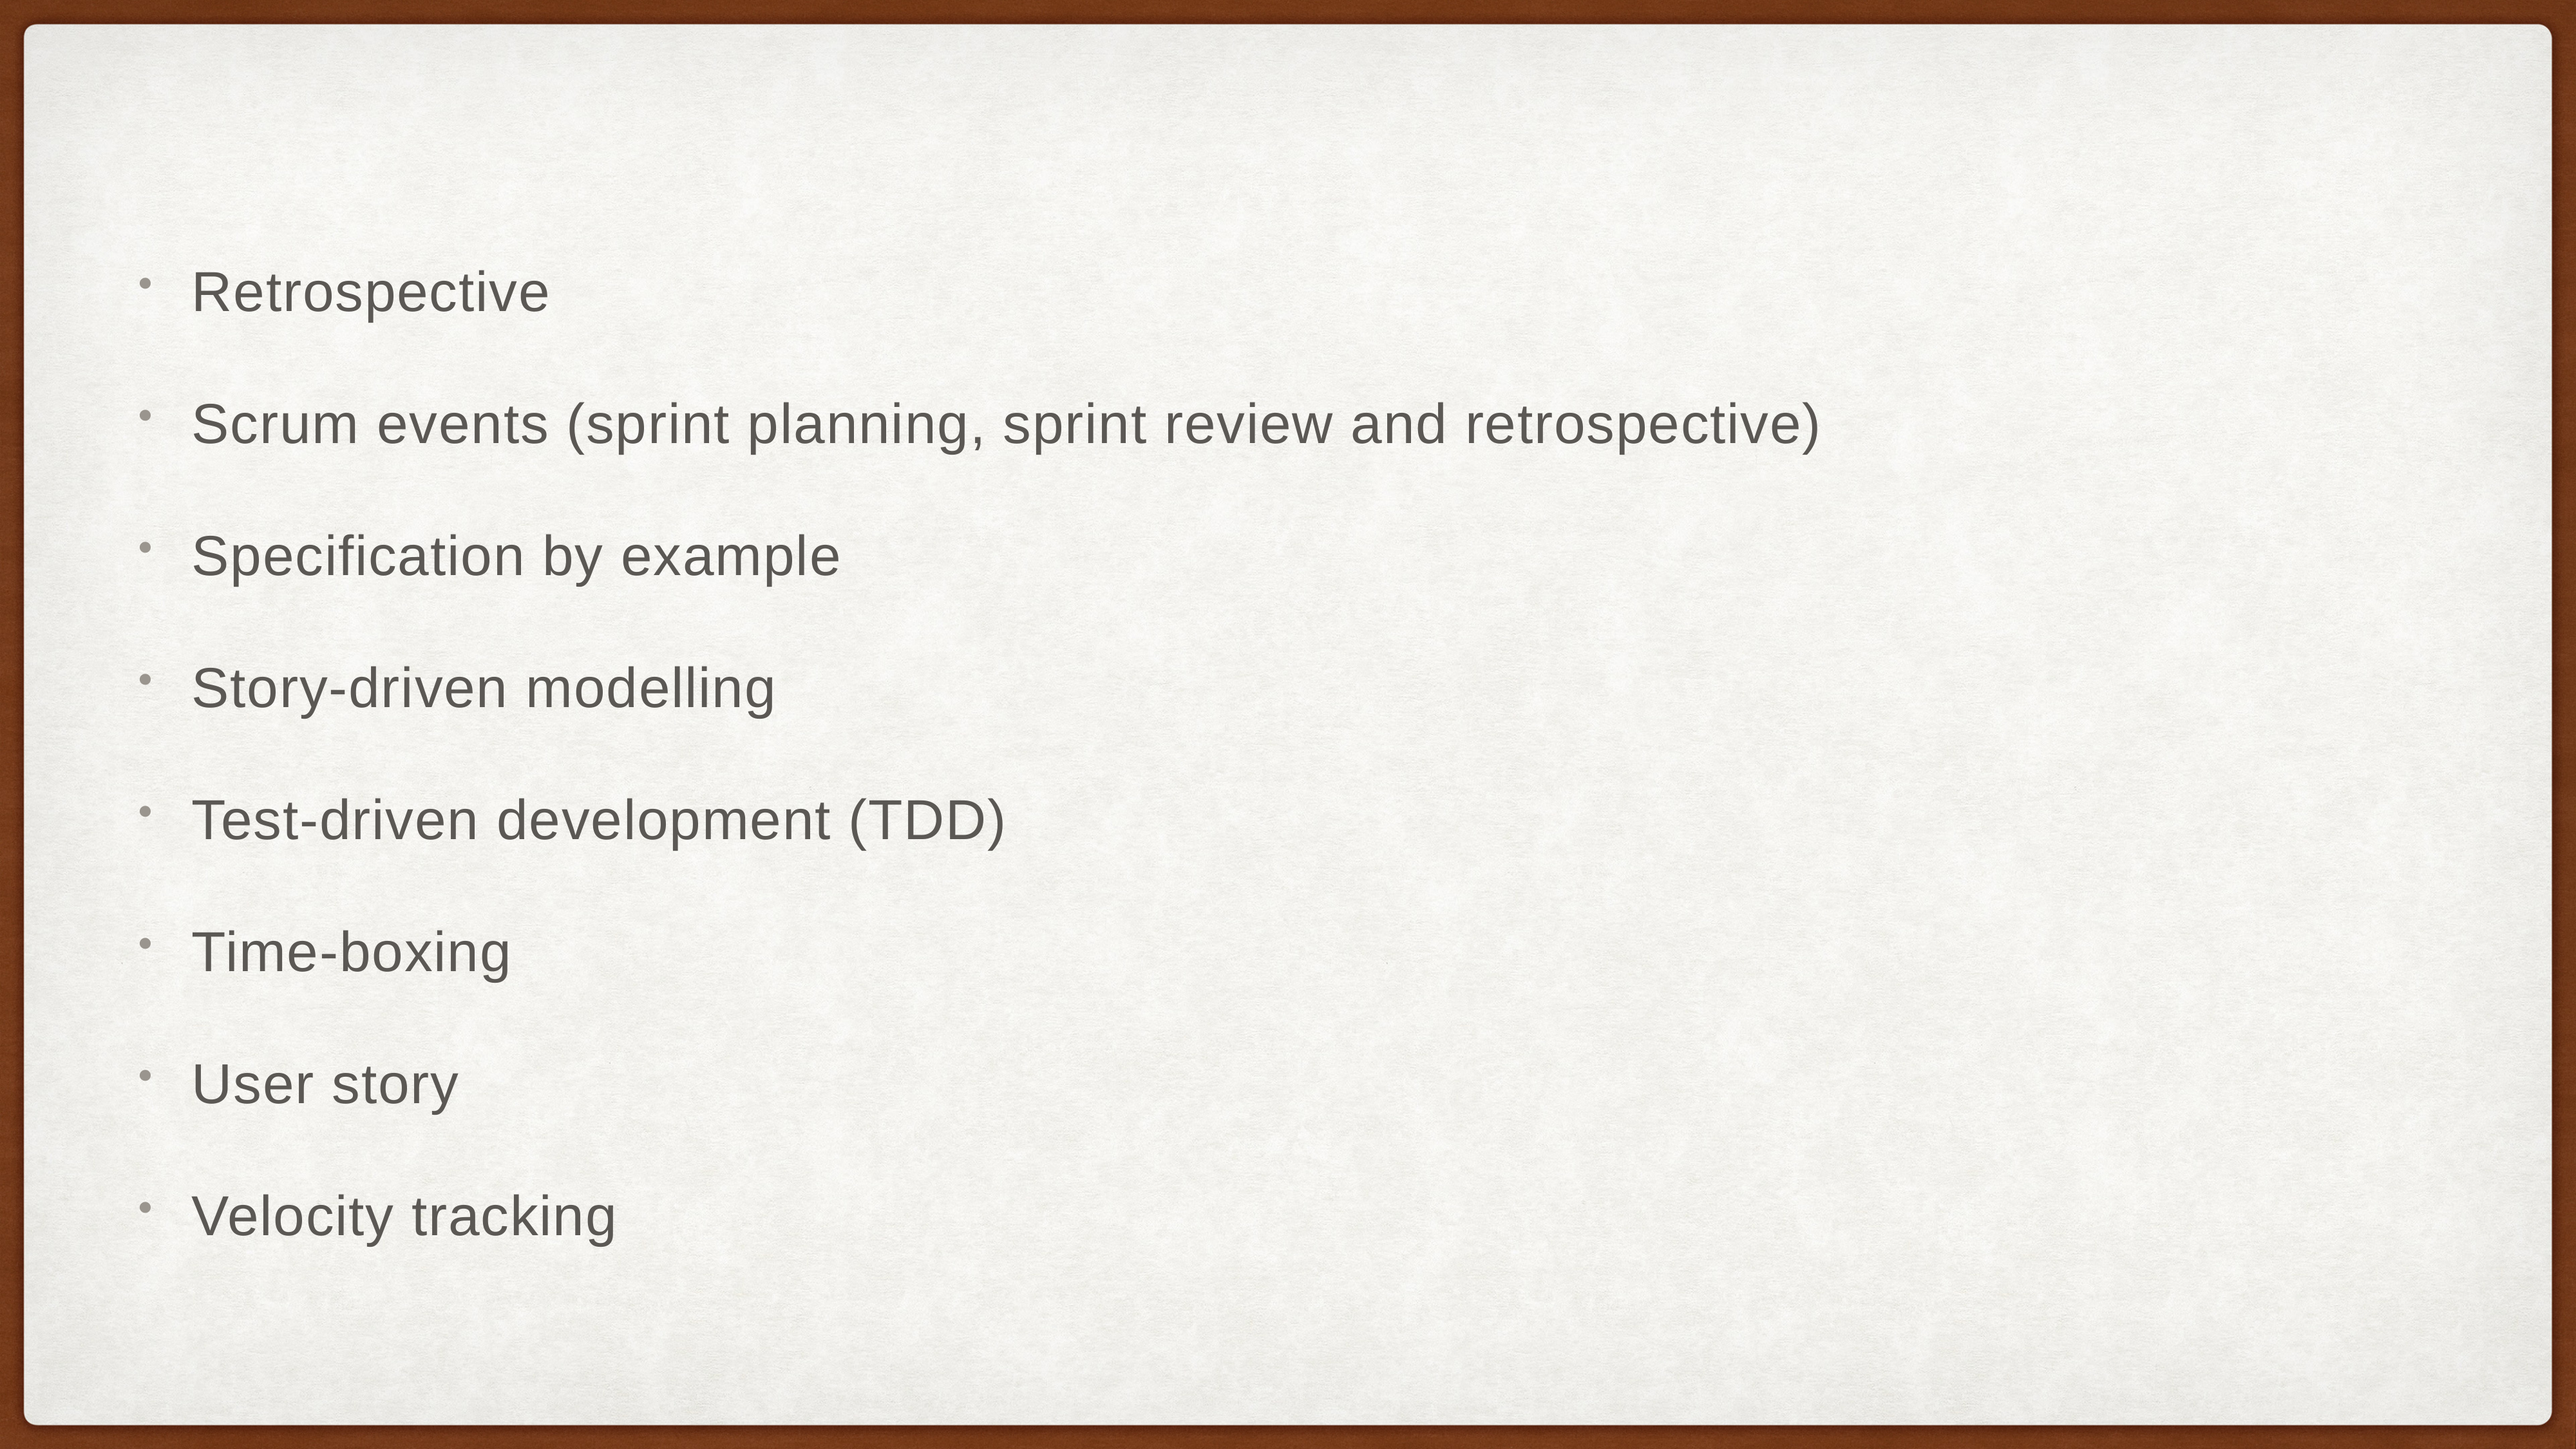

Retrospective
Scrum events (sprint planning, sprint review and retrospective)
Specification by example
Story-driven modelling
Test-driven development (TDD)
Time-boxing
User story
Velocity tracking